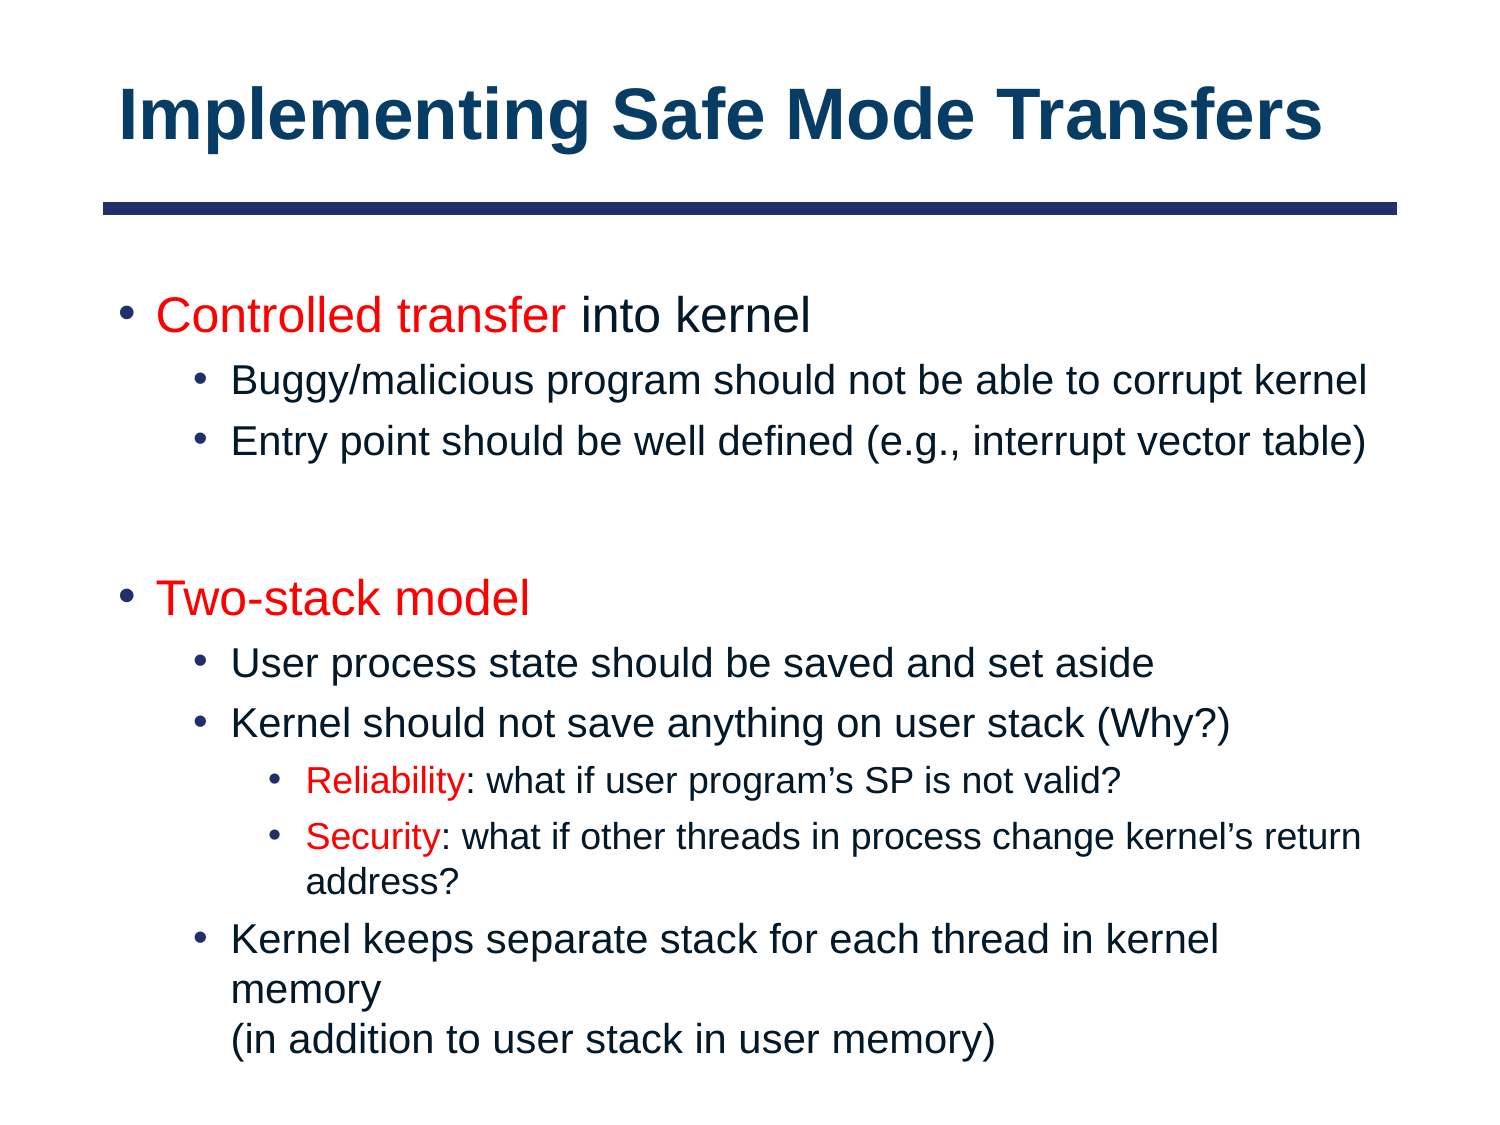

# Implementing Safe Mode Transfers
Controlled transfer into kernel
Buggy/malicious program should not be able to corrupt kernel
Entry point should be well defined (e.g., interrupt vector table)

Two-stack model
User process state should be saved and set aside
Kernel should not save anything on user stack (Why?)
Reliability: what if user program’s SP is not valid?
Security: what if other threads in process change kernel’s return address?
Kernel keeps separate stack for each thread in kernel memory
(in addition to user stack in user memory)